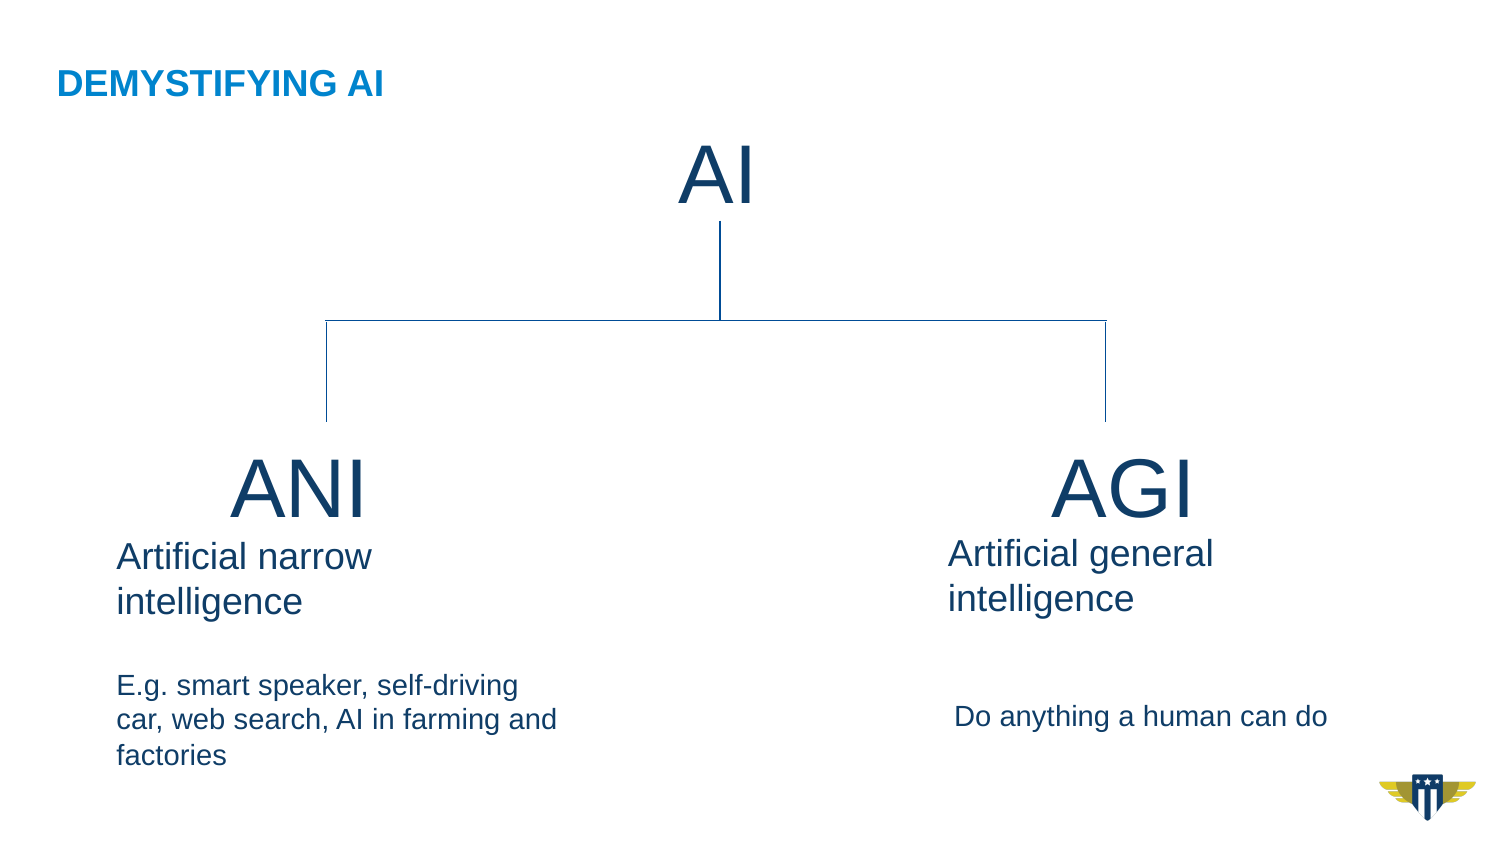

# Demystifying ai
AI
ANI
AGI
Artificial general intelligence
Artificial narrow intelligence
Do anything a human can do
E.g. smart speaker, self-driving car, web search, AI in farming and factories